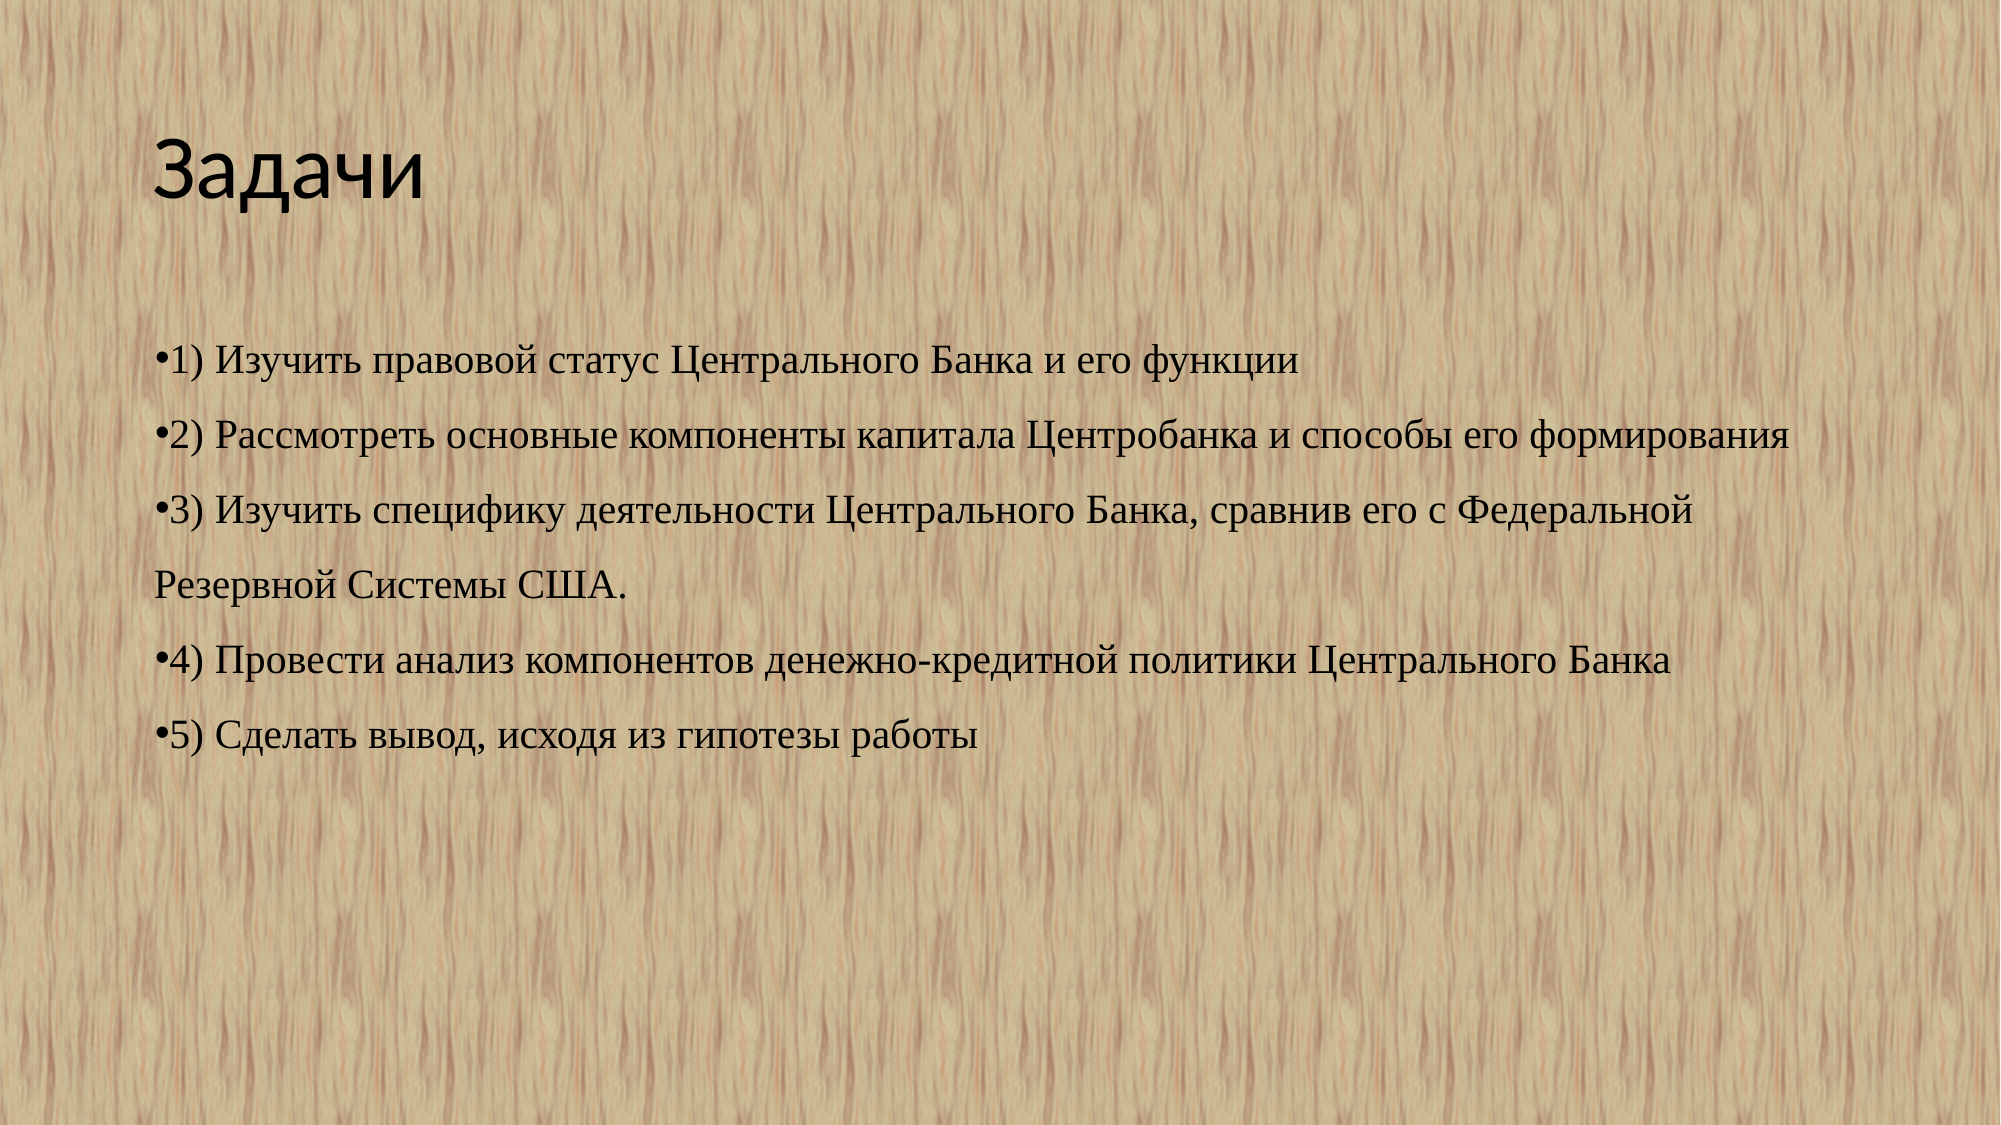

# Задачи
1) Изучить правовой статус Центрального Банка и его функции
2) Рассмотреть основные компоненты капитала Центробанка и способы его формирования
3) Изучить специфику деятельности Центрального Банка, сравнив его с Федеральной Резервной Системы США.
4) Провести анализ компонентов денежно-кредитной политики Центрального Банка
5) Сделать вывод, исходя из гипотезы работы